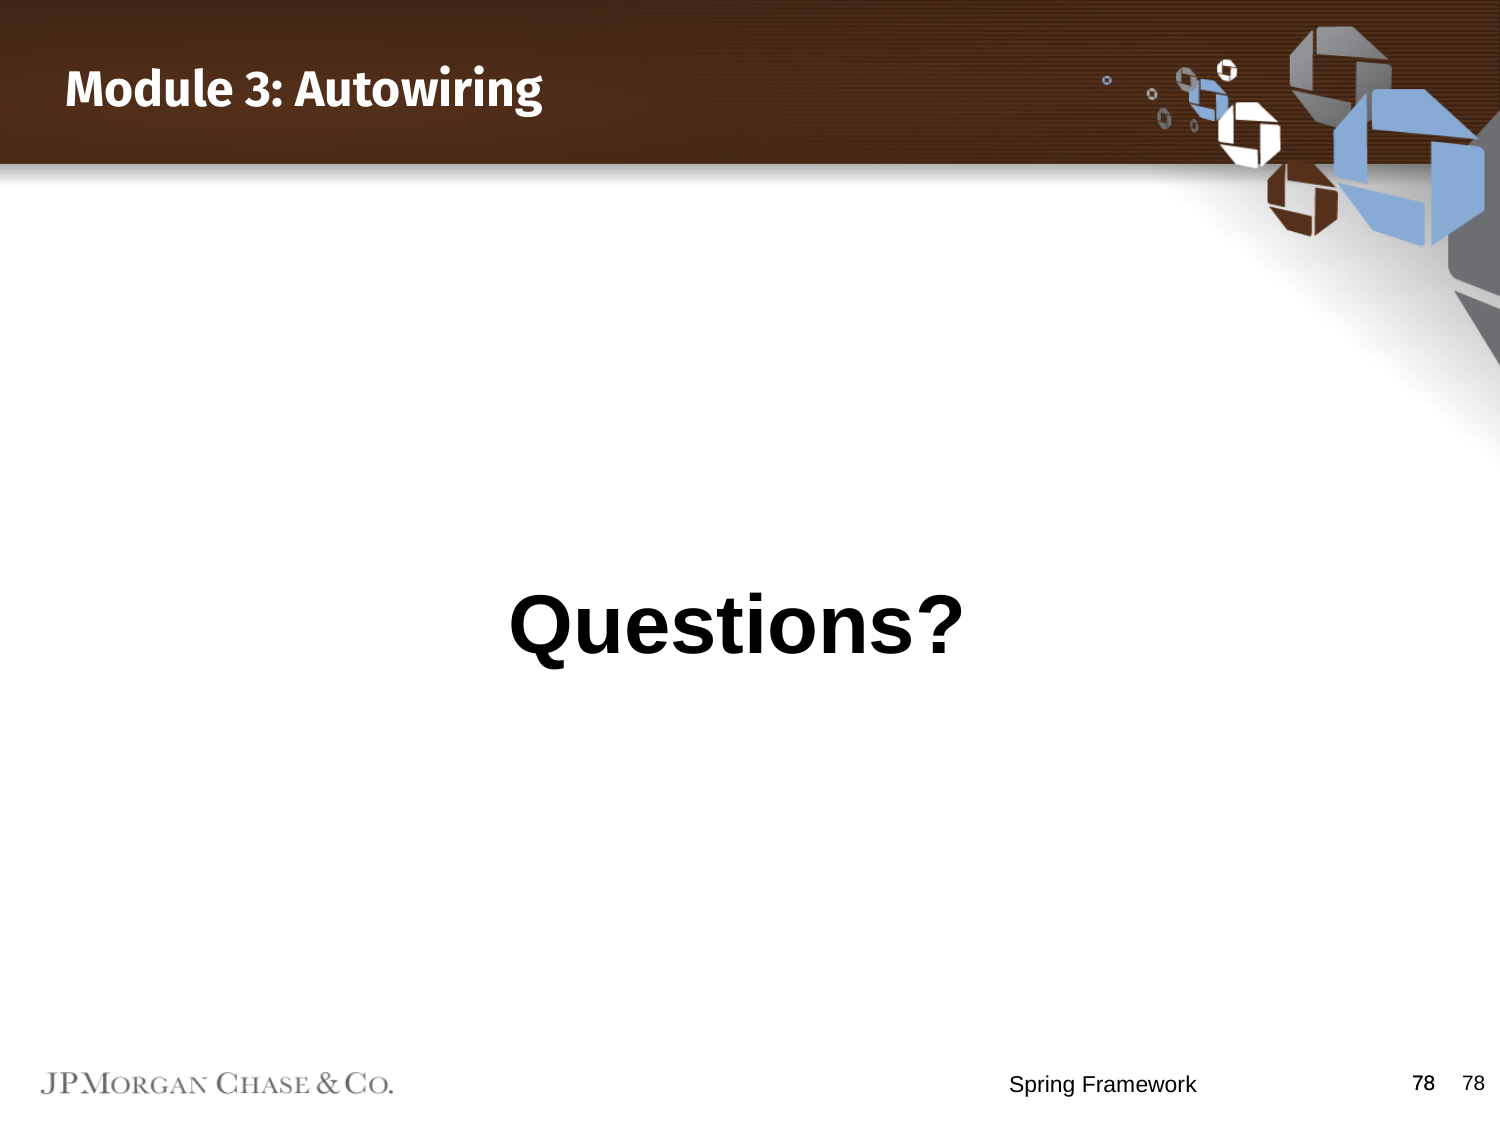

Module 3: Autowiring

Questions?
Spring Framework
78
78
78